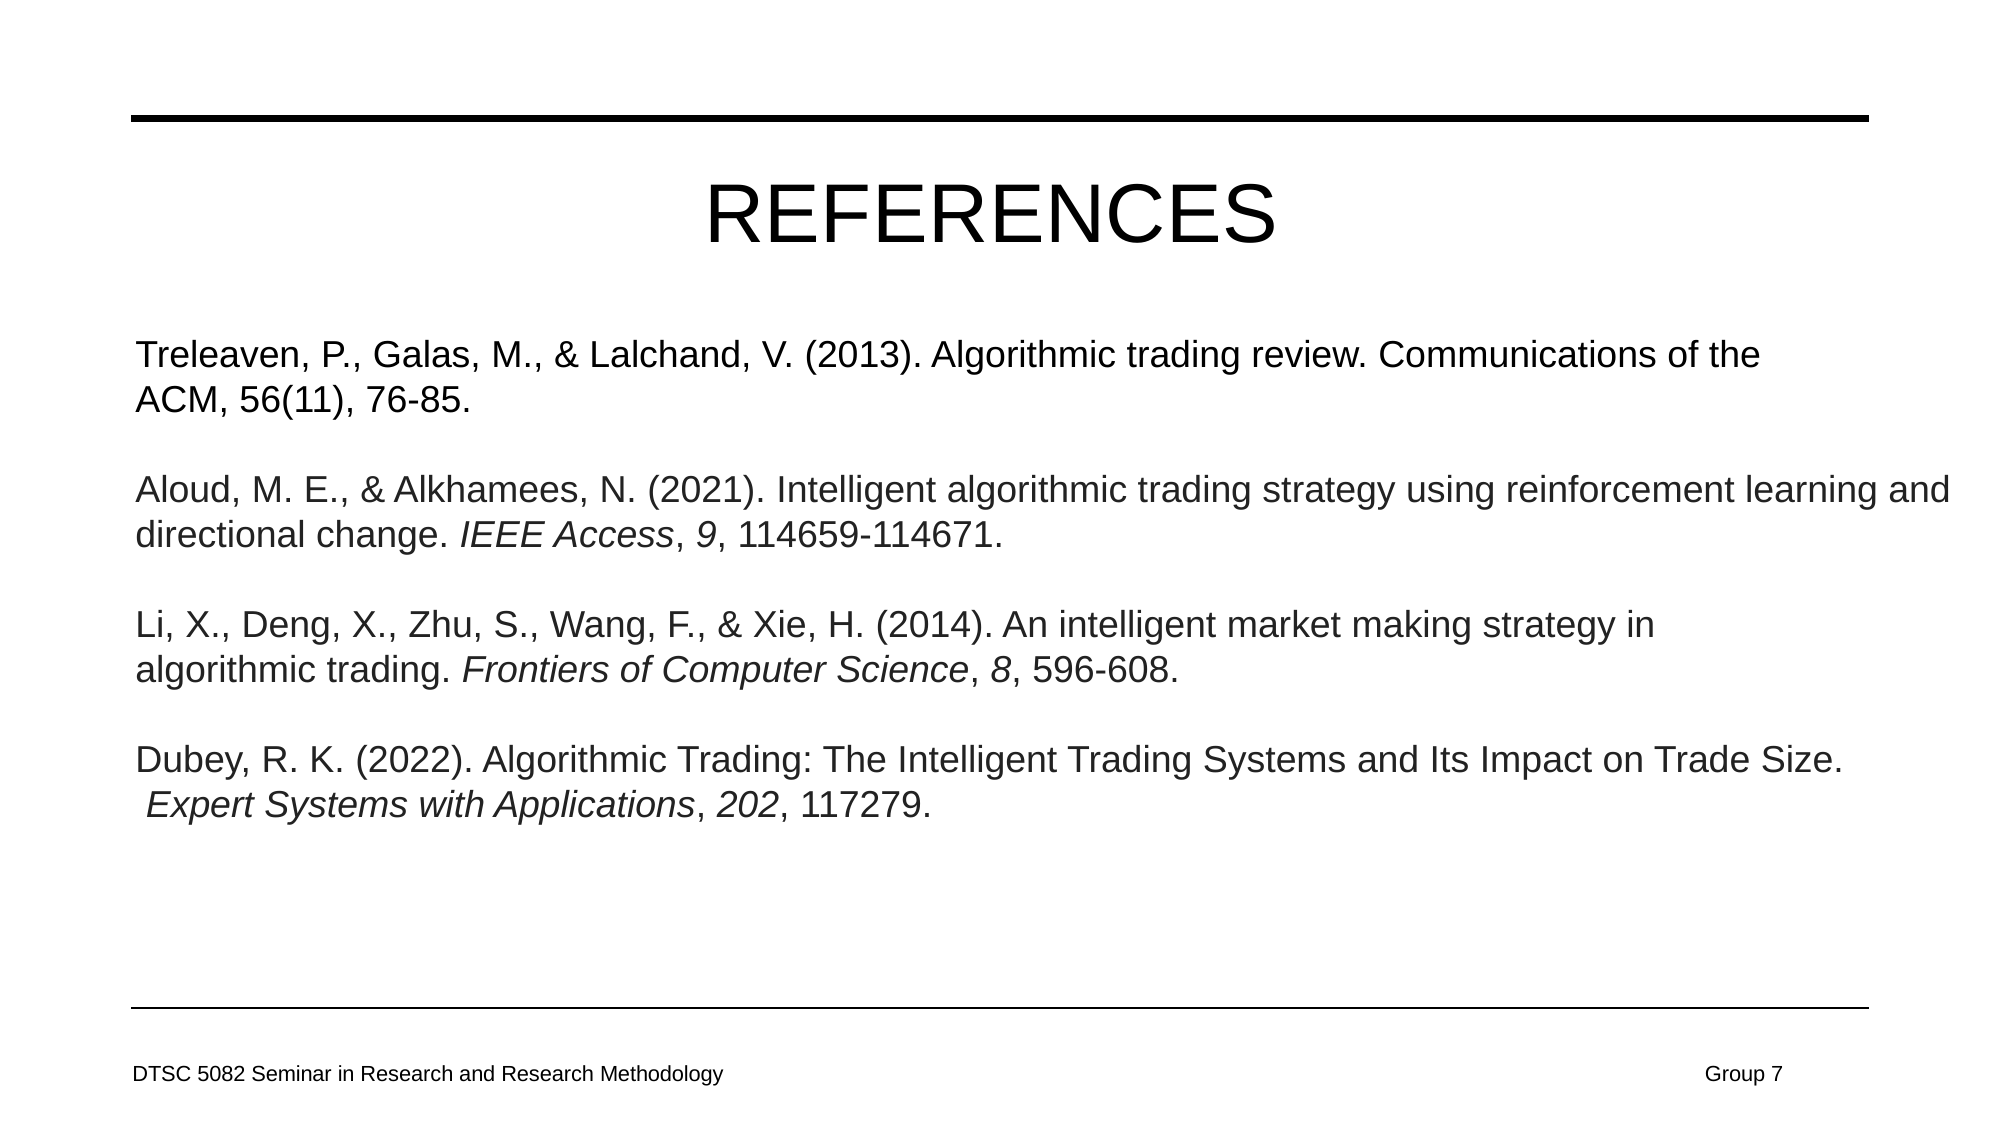

# REFERENCES
Treleaven, P., Galas, M., & Lalchand, V. (2013). Algorithmic trading review. Communications of the
ACM, 56(11), 76-85.

Aloud, M. E., & Alkhamees, N. (2021). Intelligent algorithmic trading strategy using reinforcement learning and
directional change. IEEE Access, 9, 114659-114671.

Li, X., Deng, X., Zhu, S., Wang, F., & Xie, H. (2014). An intelligent market making strategy in
algorithmic trading. Frontiers of Computer Science, 8, 596-608.

Dubey, R. K. (2022). Algorithmic Trading: The Intelligent Trading Systems and Its Impact on Trade Size.
 Expert Systems with Applications, 202, 117279.

DTSC 5082 Seminar in Research and Research Methodology
Group 7